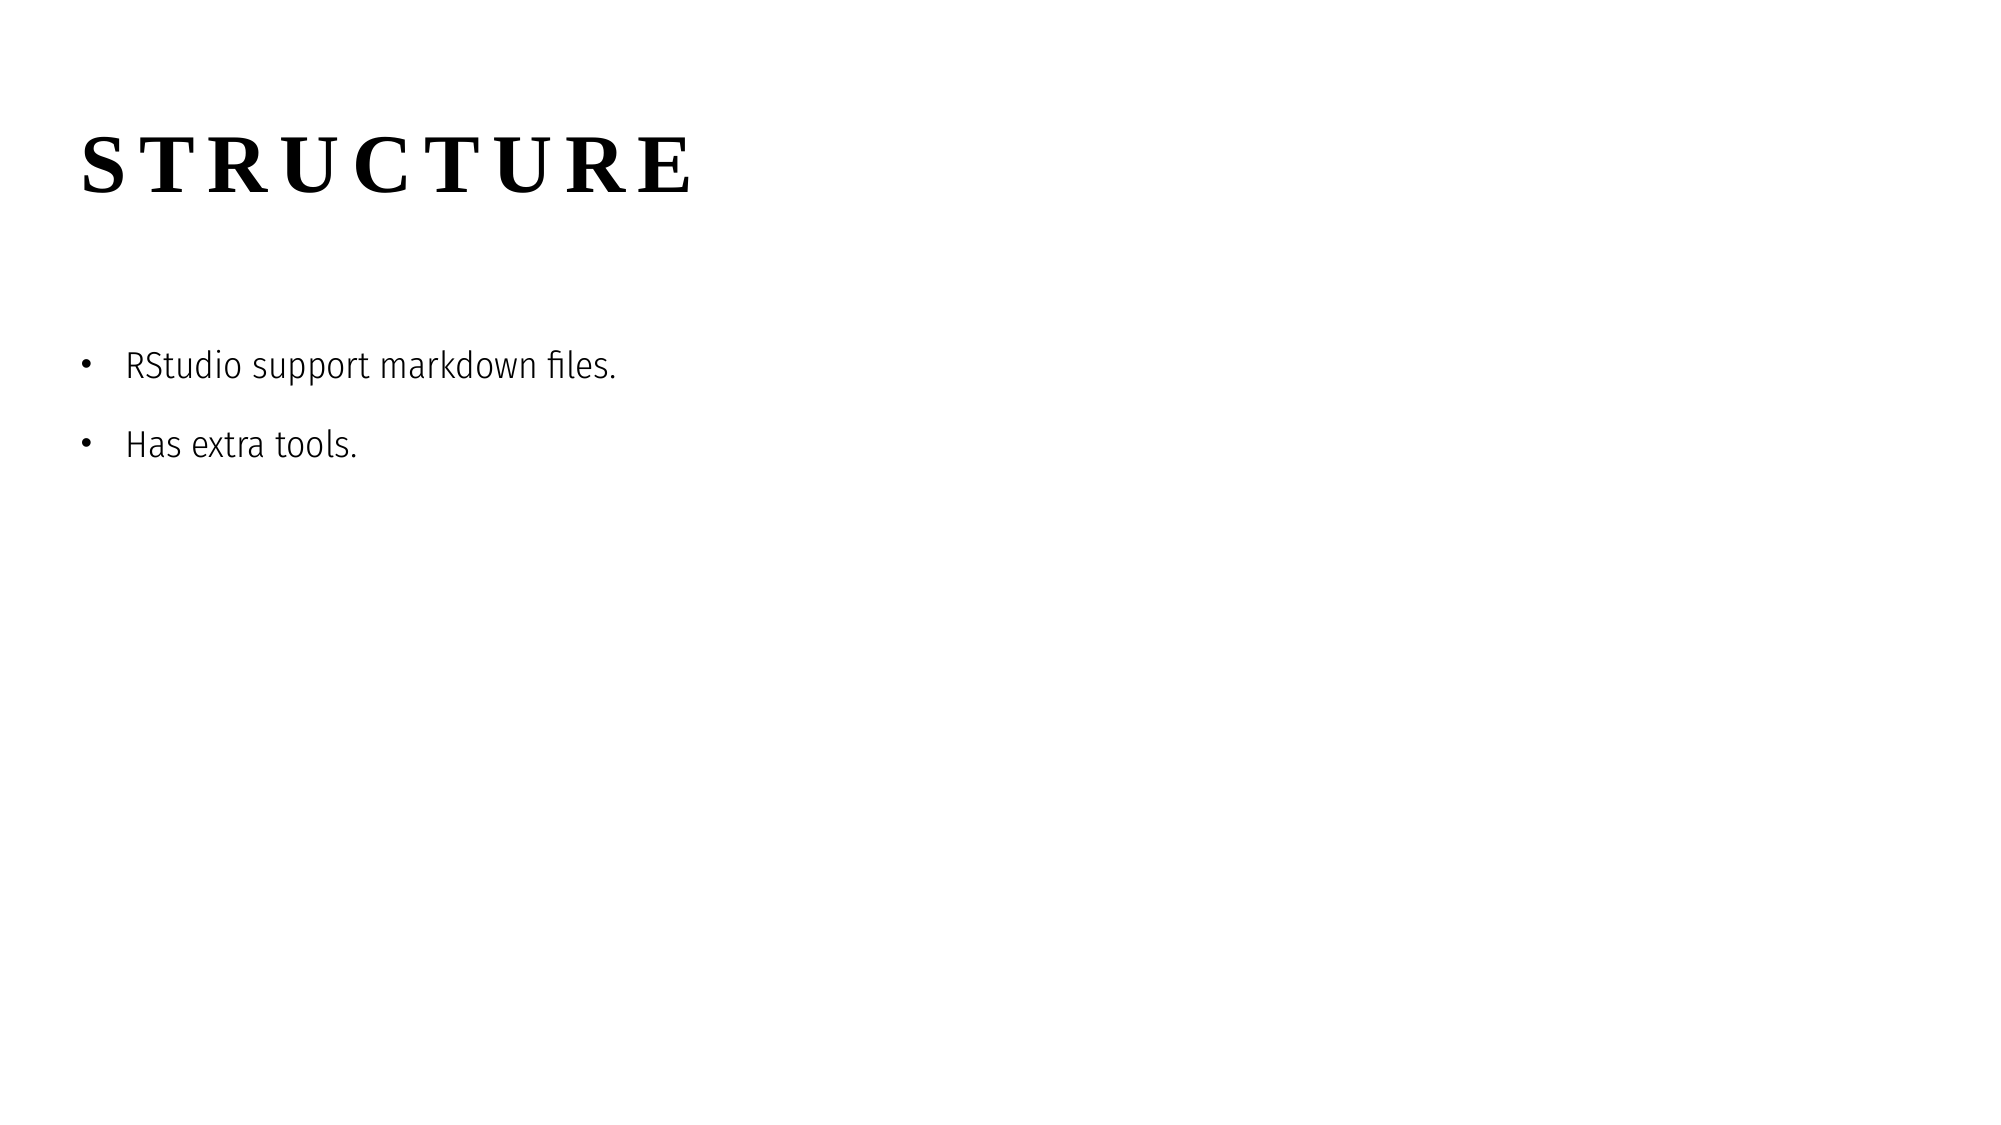

# Structure
RStudio support markdown files.
Has extra tools.